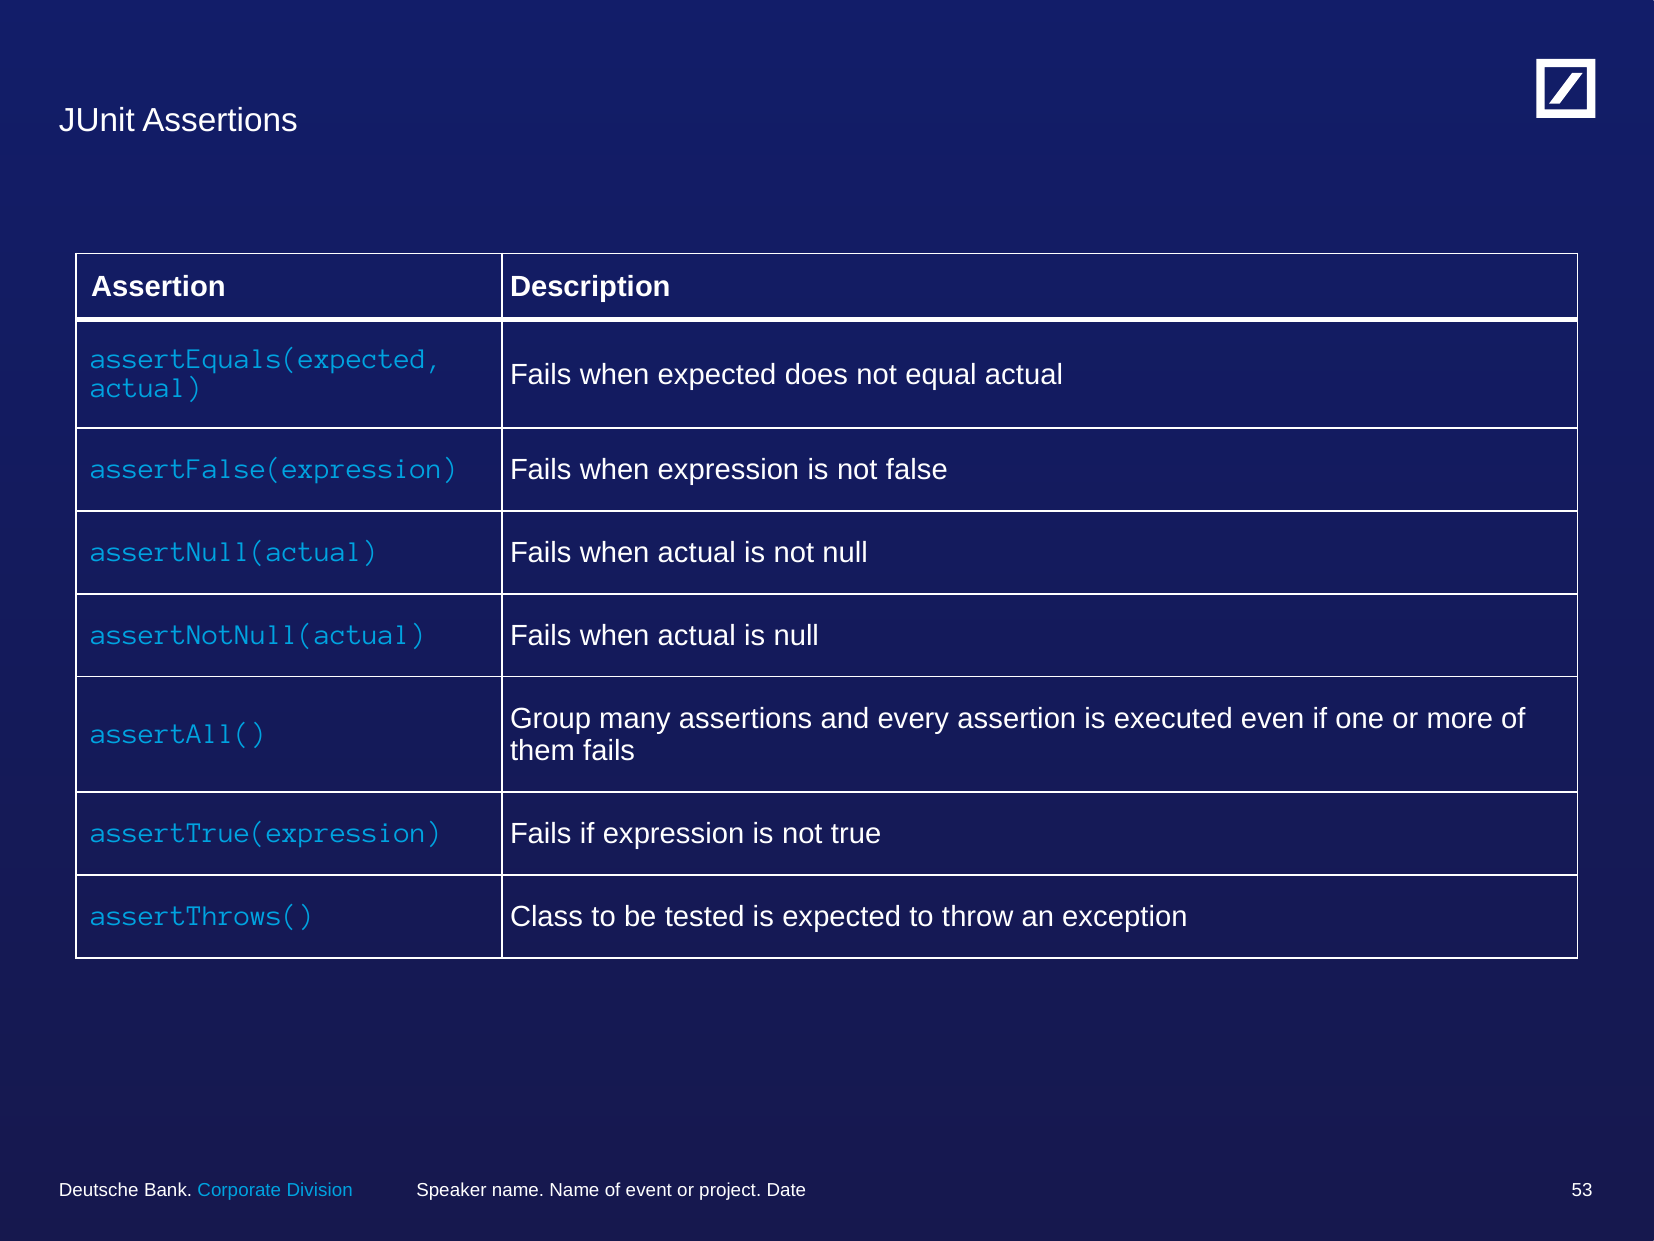

# JUnit Assertions
| Assertion | Description |
| --- | --- |
| assertEquals(expected, actual) | Fails when expected does not equal actual |
| assertFalse(expression) | Fails when expression is not false |
| assertNull(actual) | Fails when actual is not null |
| assertNotNull(actual) | Fails when actual is null |
| assertAll() | Group many assertions and every assertion is executed even if one or more of them fails |
| assertTrue(expression) | Fails if expression is not true |
| assertThrows() | Class to be tested is expected to throw an exception |
Speaker name. Name of event or project. Date
53